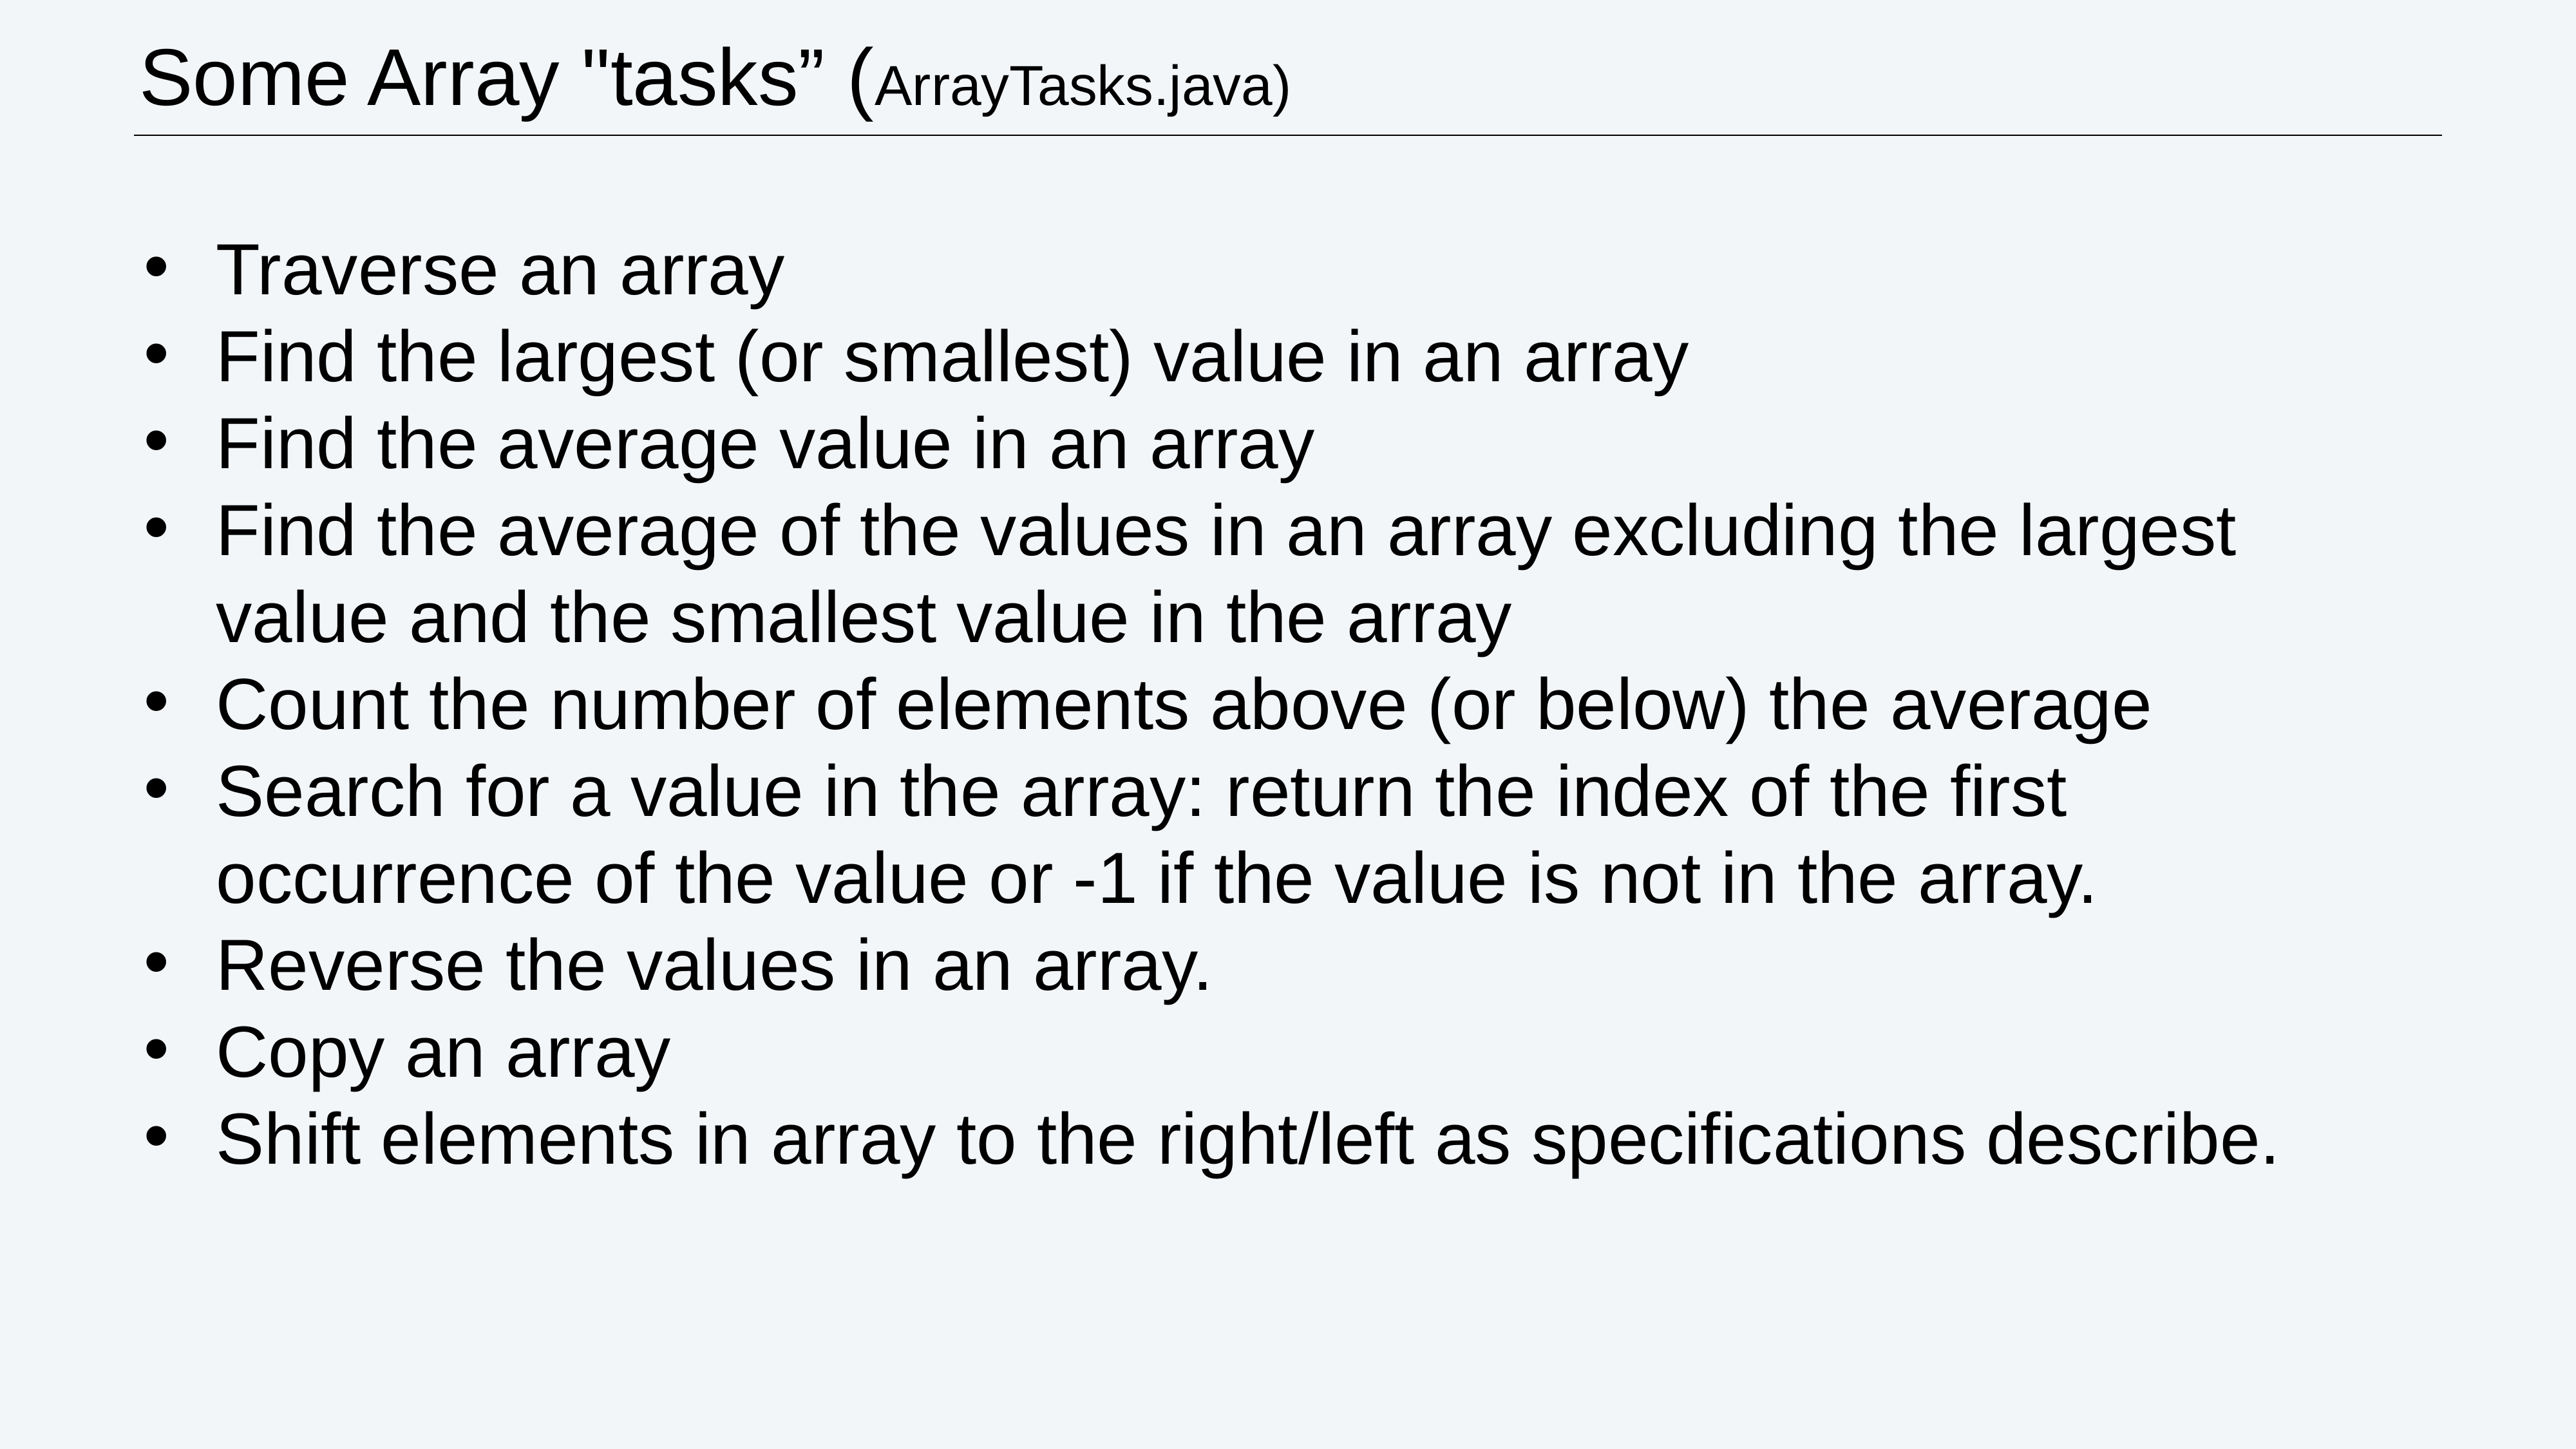

# Some Array "tasks” (ArrayTasks.java)
Traverse an array
Find the largest (or smallest) value in an array
Find the average value in an array
Find the average of the values in an array excluding the largest value and the smallest value in the array
Count the number of elements above (or below) the average
Search for a value in the array: return the index of the first occurrence of the value or -1 if the value is not in the array.
Reverse the values in an array.
Copy an array
Shift elements in array to the right/left as specifications describe.